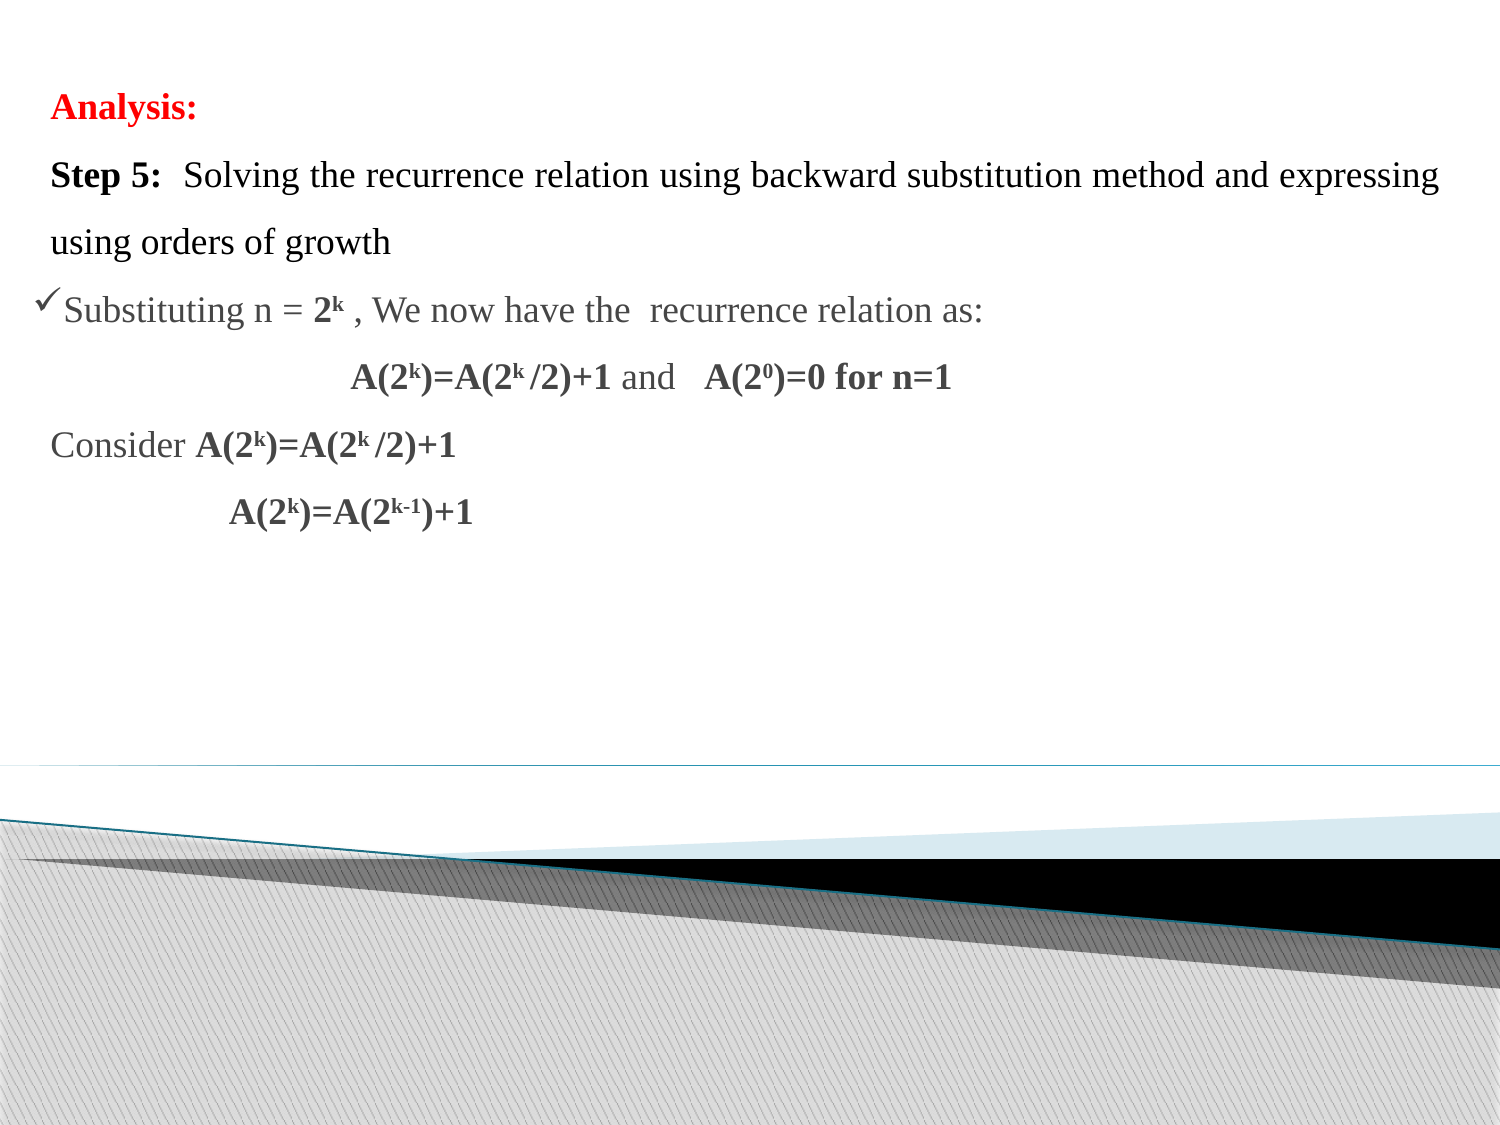

Analysis:
Step 5:  Solving the recurrence relation using backward substitution method and expressing using orders of growth
Substituting n = 2k , We now have the  recurrence relation as:
		A(2k)=A(2k /2)+1 and   A(20)=0 for n=1
Consider A(2k)=A(2k /2)+1
	   A(2k)=A(2k-1)+1

Example 3: Recursive algorithm to find the	number	of  digits in the binary representation of a positive decimal integer